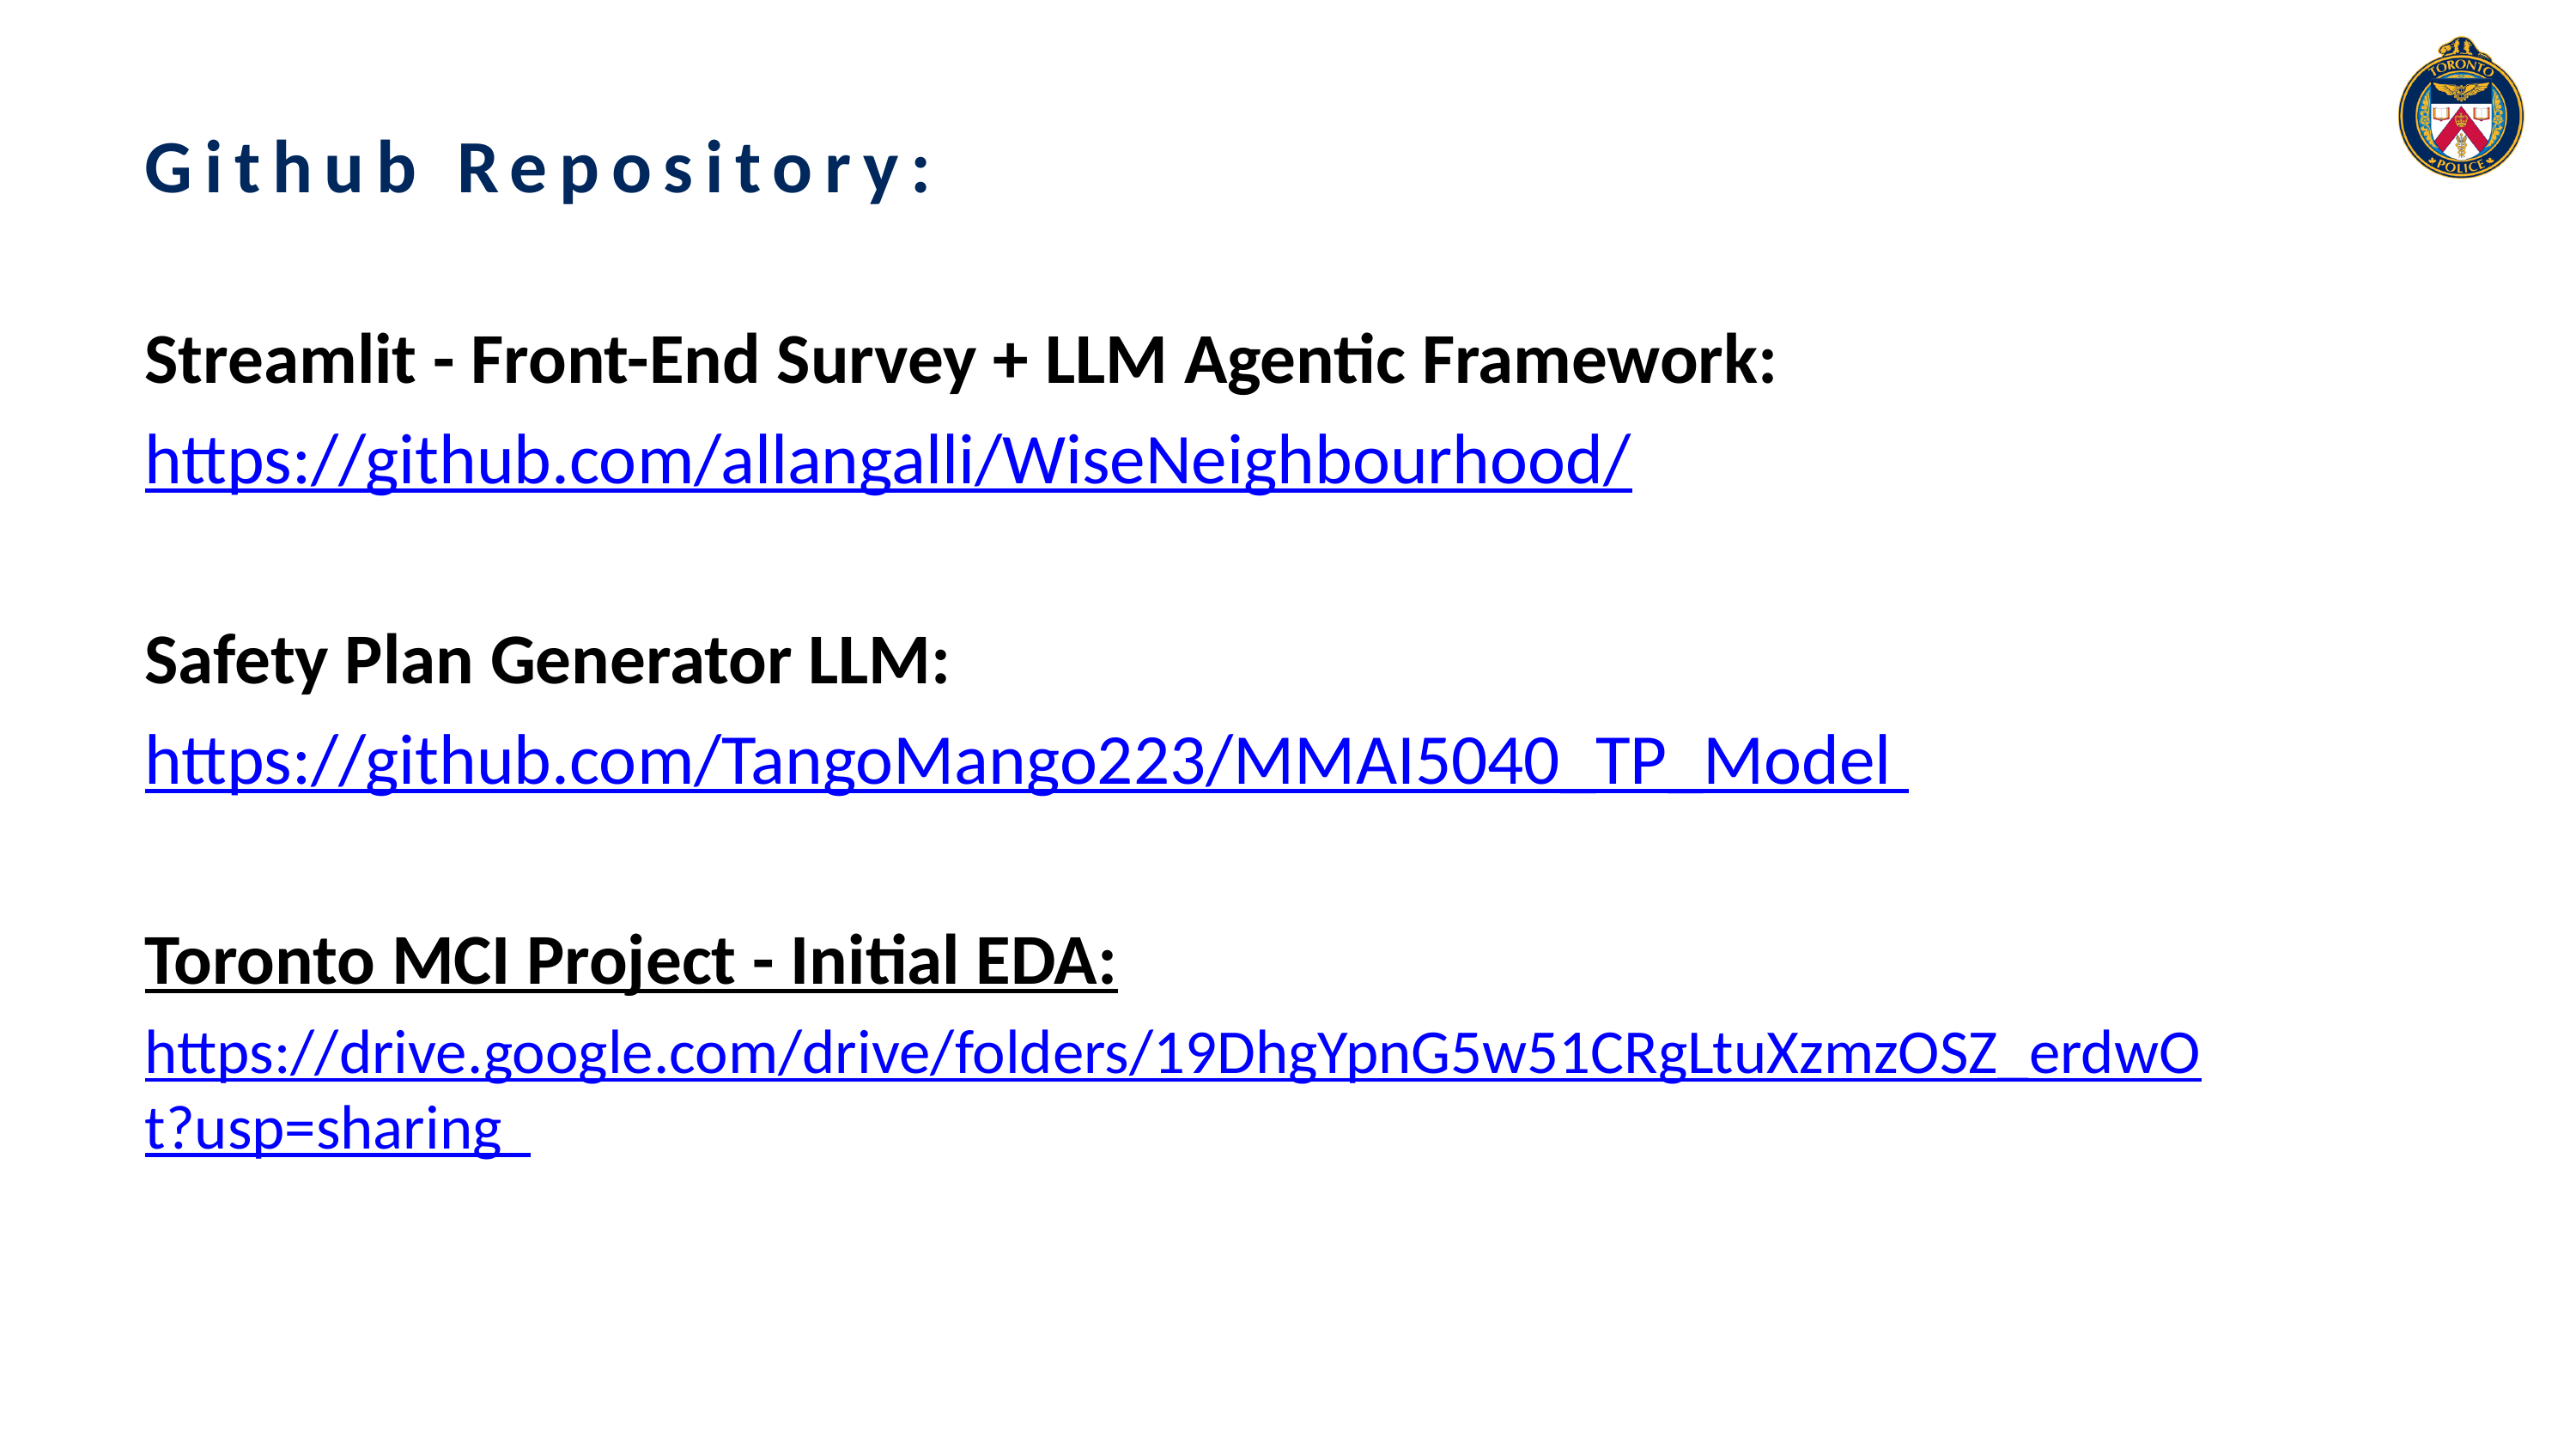

Github Repository:
Streamlit - Front-End Survey + LLM Agentic Framework:
https://github.com/allangalli/WiseNeighbourhood/

Safety Plan Generator LLM:
https://github.com/TangoMango223/MMAI5040_TP_Model

Toronto MCI Project - Initial EDA:
https://drive.google.com/drive/folders/19DhgYpnG5w51CRgLtuXzmzOSZ_erdwOt?usp=sharing